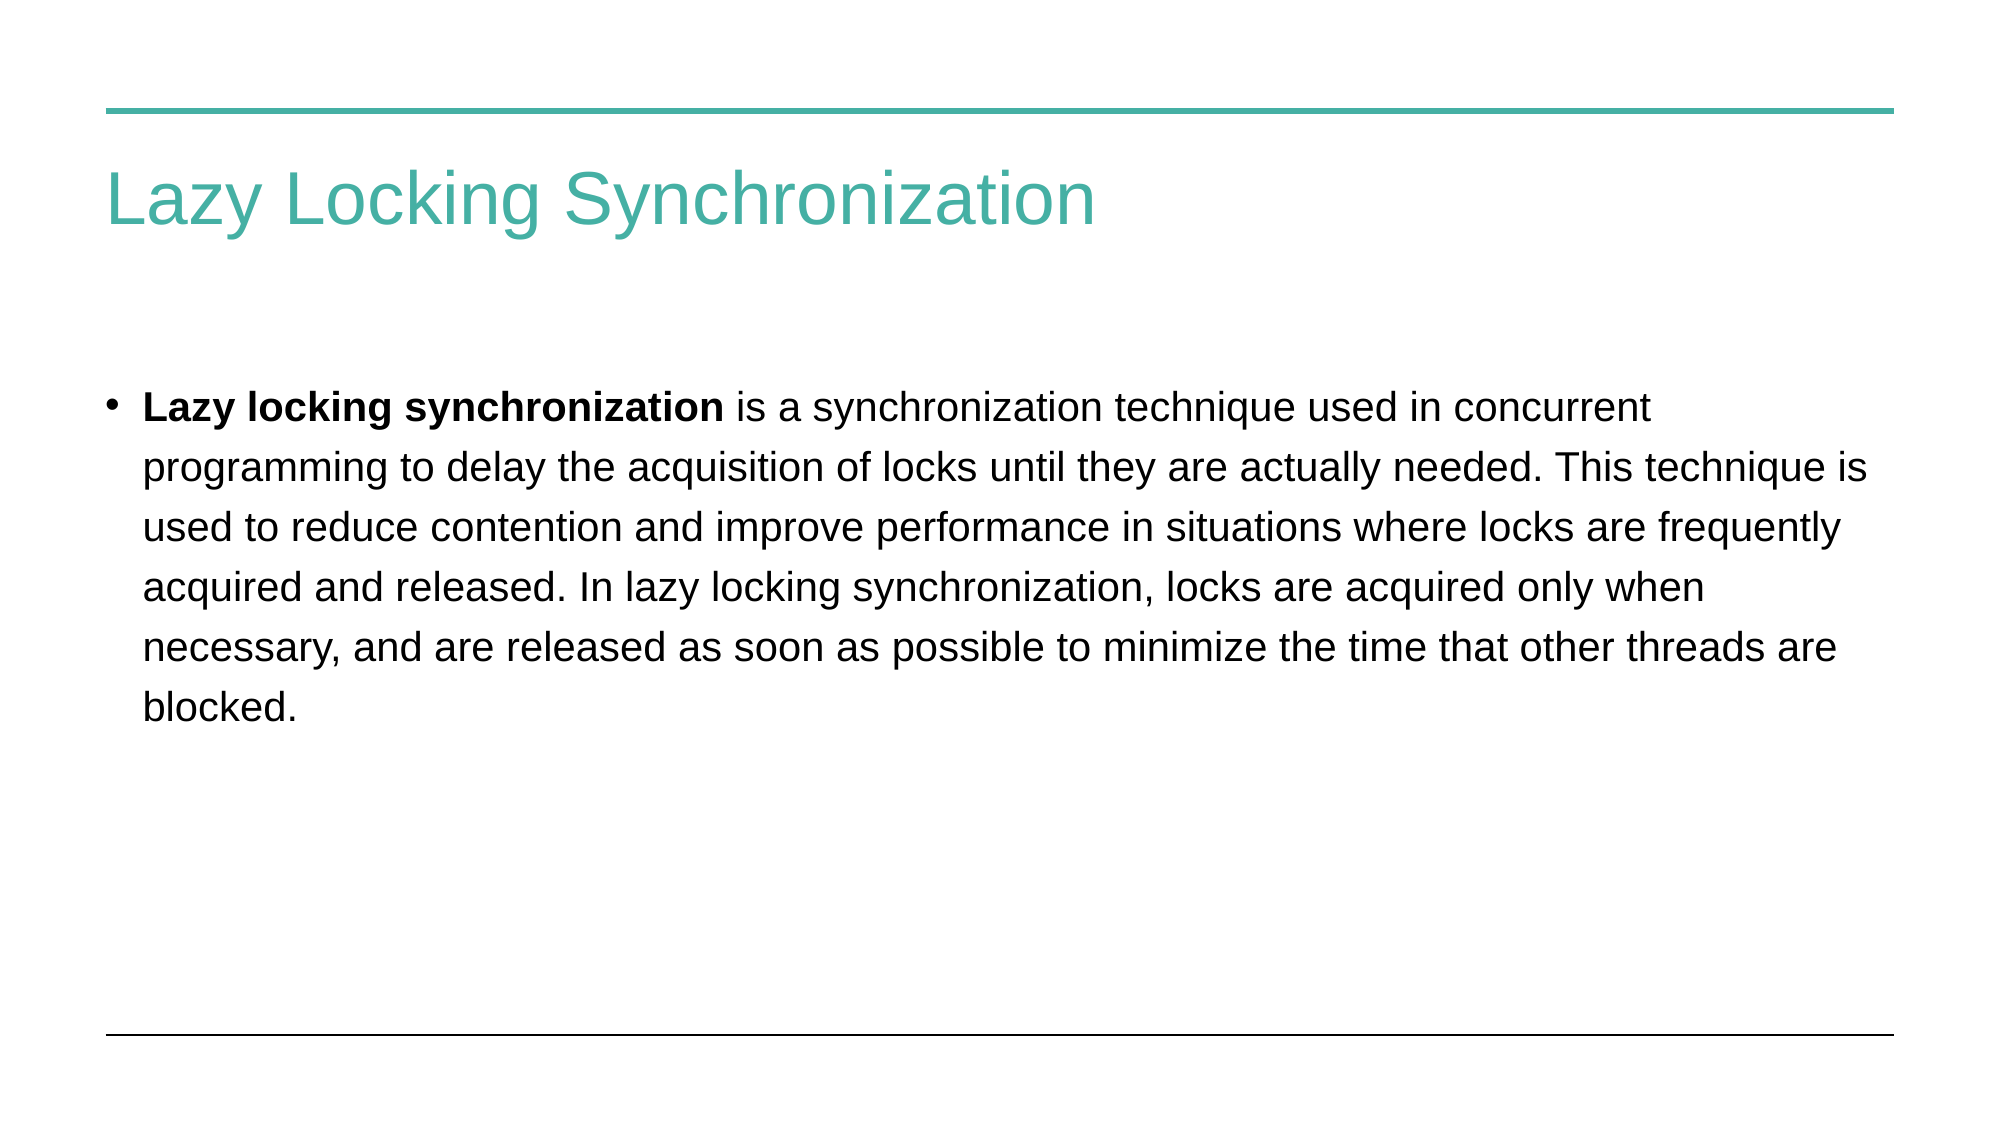

# Lazy Locking Synchronization

Lazy locking synchronization is a synchronization technique used in concurrent programming to delay the acquisition of locks until they are actually needed. This technique is used to reduce contention and improve performance in situations where locks are frequently acquired and released. In lazy locking synchronization, locks are acquired only when necessary, and are released as soon as possible to minimize the time that other threads are blocked.